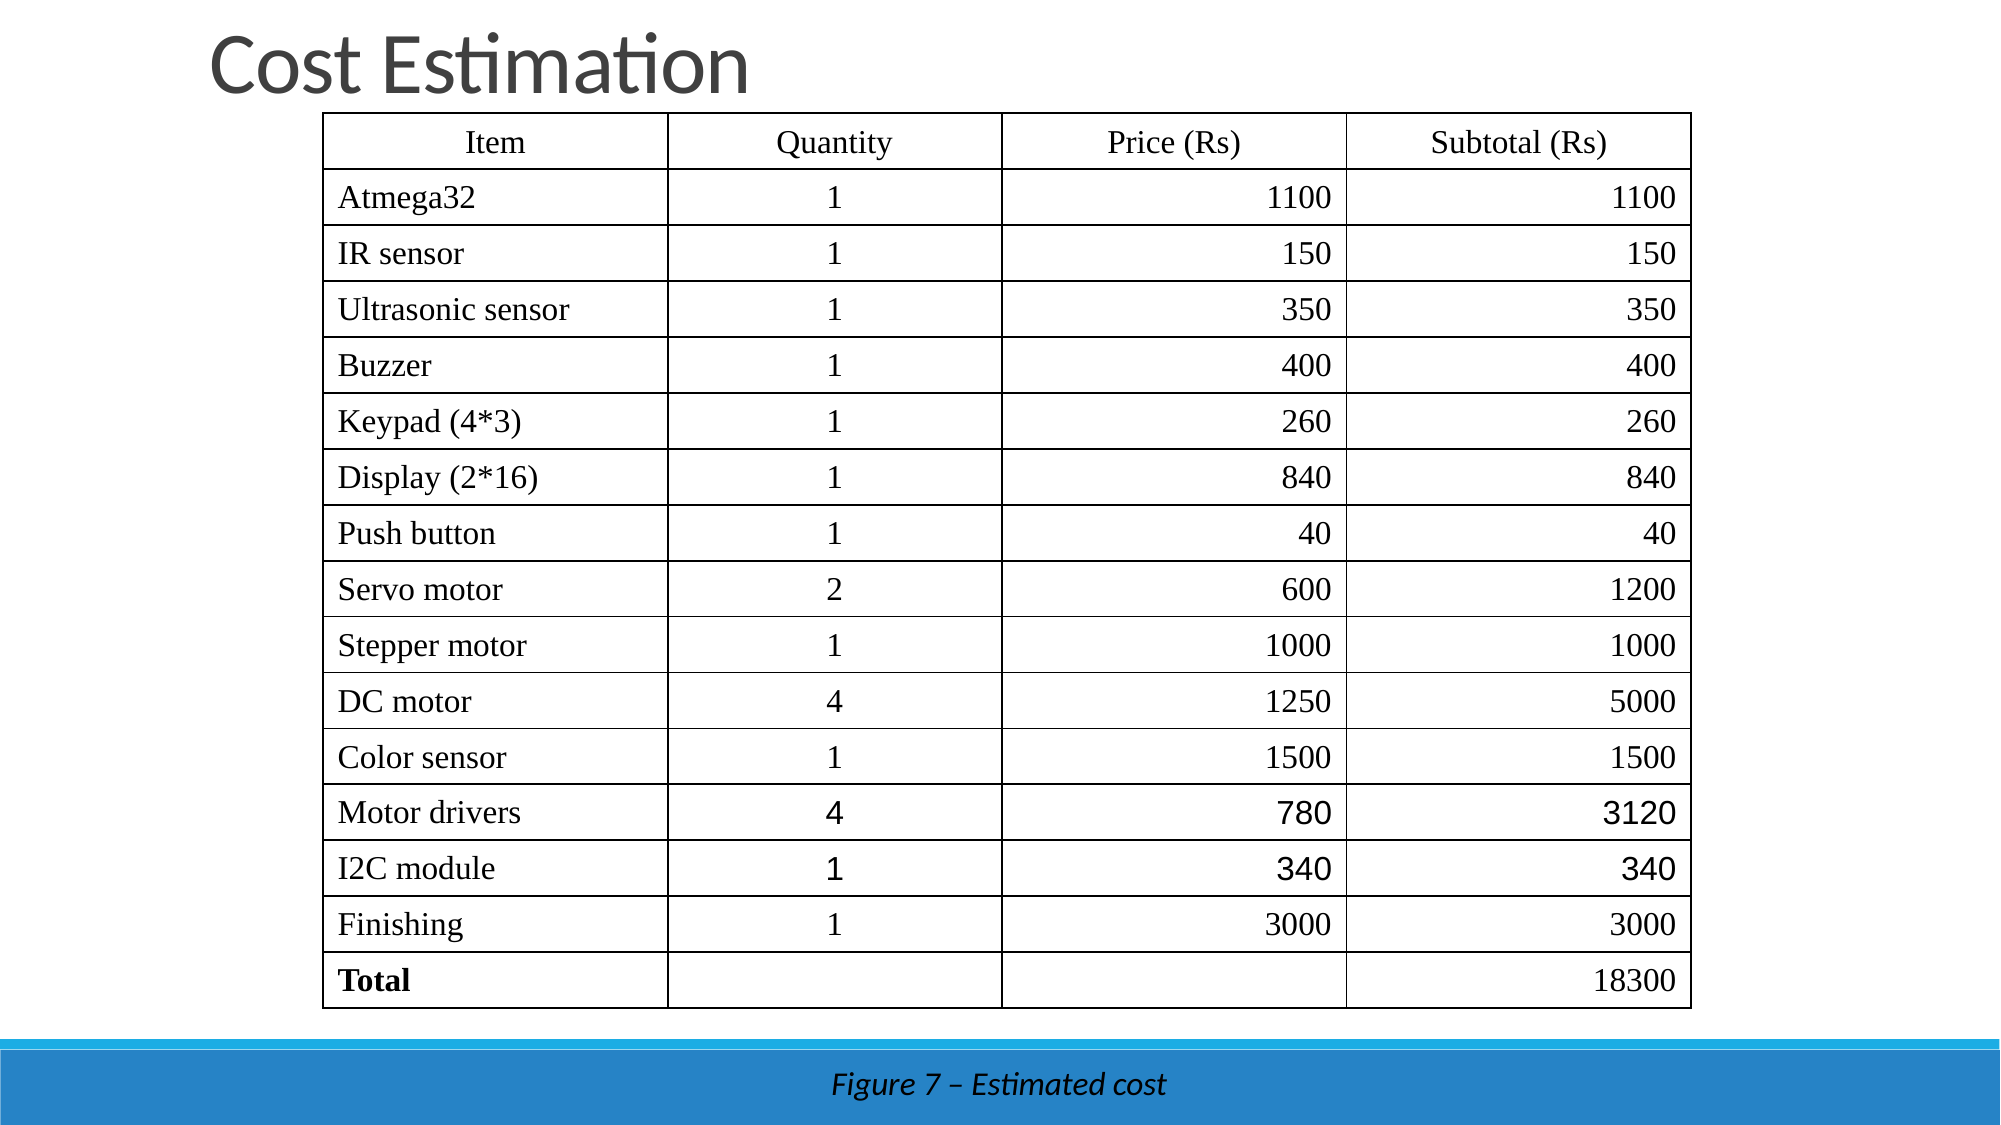

Cost Estimation
| Item | Quantity | Price (Rs) | Subtotal (Rs) |
| --- | --- | --- | --- |
| Atmega32 | 1 | 1100 | 1100 |
| IR sensor | 1 | 150 | 150 |
| Ultrasonic sensor | 1 | 350 | 350 |
| Buzzer | 1 | 400 | 400 |
| Keypad (4\*3) | 1 | 260 | 260 |
| Display (2\*16) | 1 | 840 | 840 |
| Push button | 1 | 40 | 40 |
| Servo motor | 2 | 600 | 1200 |
| Stepper motor | 1 | 1000 | 1000 |
| DC motor | 4 | 1250 | 5000 |
| Color sensor | 1 | 1500 | 1500 |
| Motor drivers | 4 | 780 | 3120 |
| I2C module | 1 | 340 | 340 |
| Finishing | 1 | 3000 | 3000 |
| Total |  |  | 18300 |
Figure 7 – Estimated cost